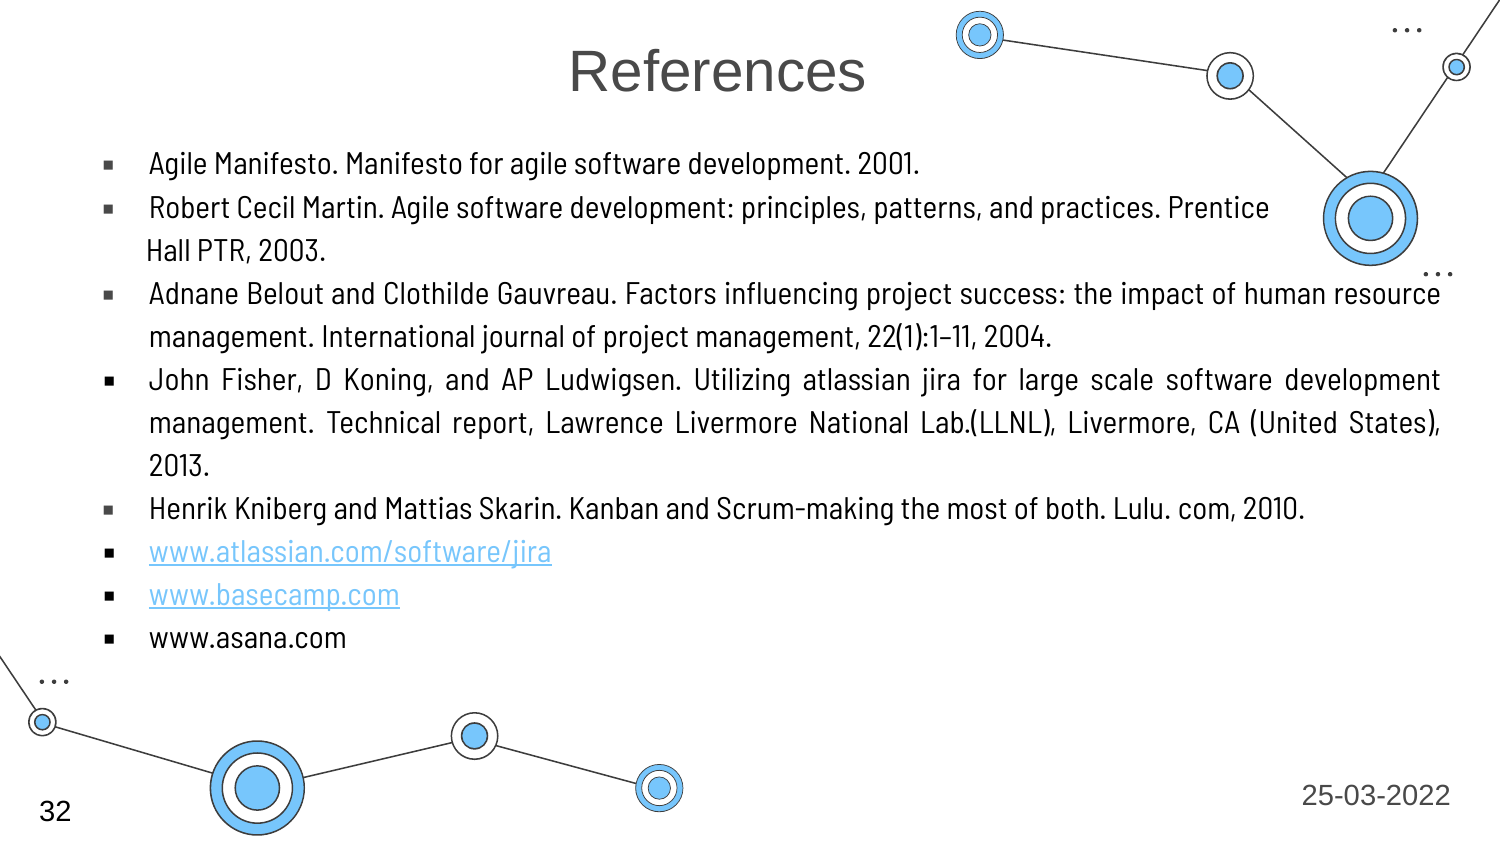

# References

Agile Manifesto. Manifesto for agile software development. 2001.
Robert Cecil Martin. Agile software development: principles, patterns, and practices. Prentice
       Hall PTR, 2003.
Adnane Belout and Clothilde Gauvreau. Factors influencing project success: the impact of human resource management. International journal of project management, 22(1):1–11, 2004.
John Fisher, D Koning, and AP Ludwigsen. Utilizing atlassian jira for large scale software development management. Technical report, Lawrence Livermore National Lab.(LLNL), Livermore, CA (United States), 2013.
Henrik Kniberg and Mattias Skarin. Kanban and Scrum-making the most of both. Lulu. com, 2010.
www.atlassian.com/software/jira
www.basecamp.com
www.asana.com

25-03-2022
32